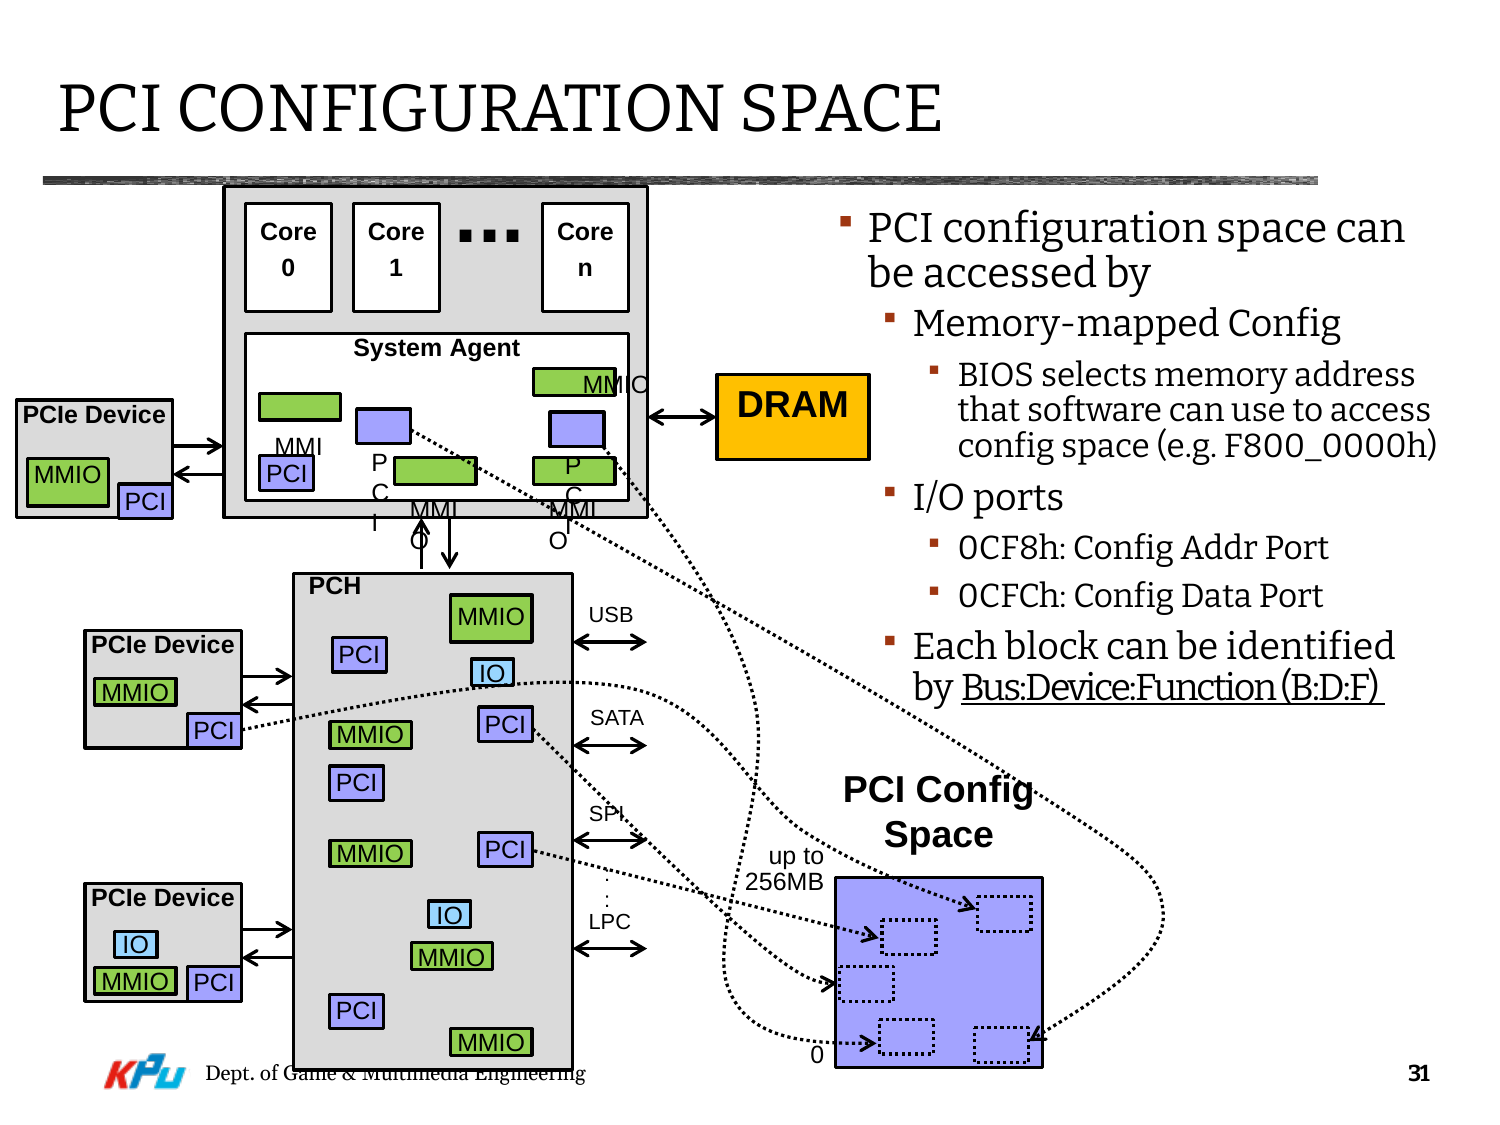

# PCI configuration space
...

Core
Core
Core
0
1
n
System Agent

            MMIO

DRAM
 MMIO
PCIeDevice

 PCI

 PCI

 MMIO

 MMIO
PCI
MMIO

PCI

PCH

MMIO
USB
PCIeDevice

PCI

IO

MMIO

SATA

PCI

PCI
MMIO

PCI
SPI

PCI
MMIO

:
PCIeDevice

:
IO

LPC

IO

MMIO

MMIO
PCI

PCI
MMIO

PCI configuration space can be accessed by
Memory-mapped Config
BIOS selects memory address that software can use to access config space (e.g. F800_0000h)
I/O ports
0CF8h: Config Addr Port
0CFCh: Config Data Port
Each block can be identified by Bus:Device:Function (B:D:F)

PCI Config
Space
up to

256MB

0
Dept. of Game & Multimedia Engineering
31